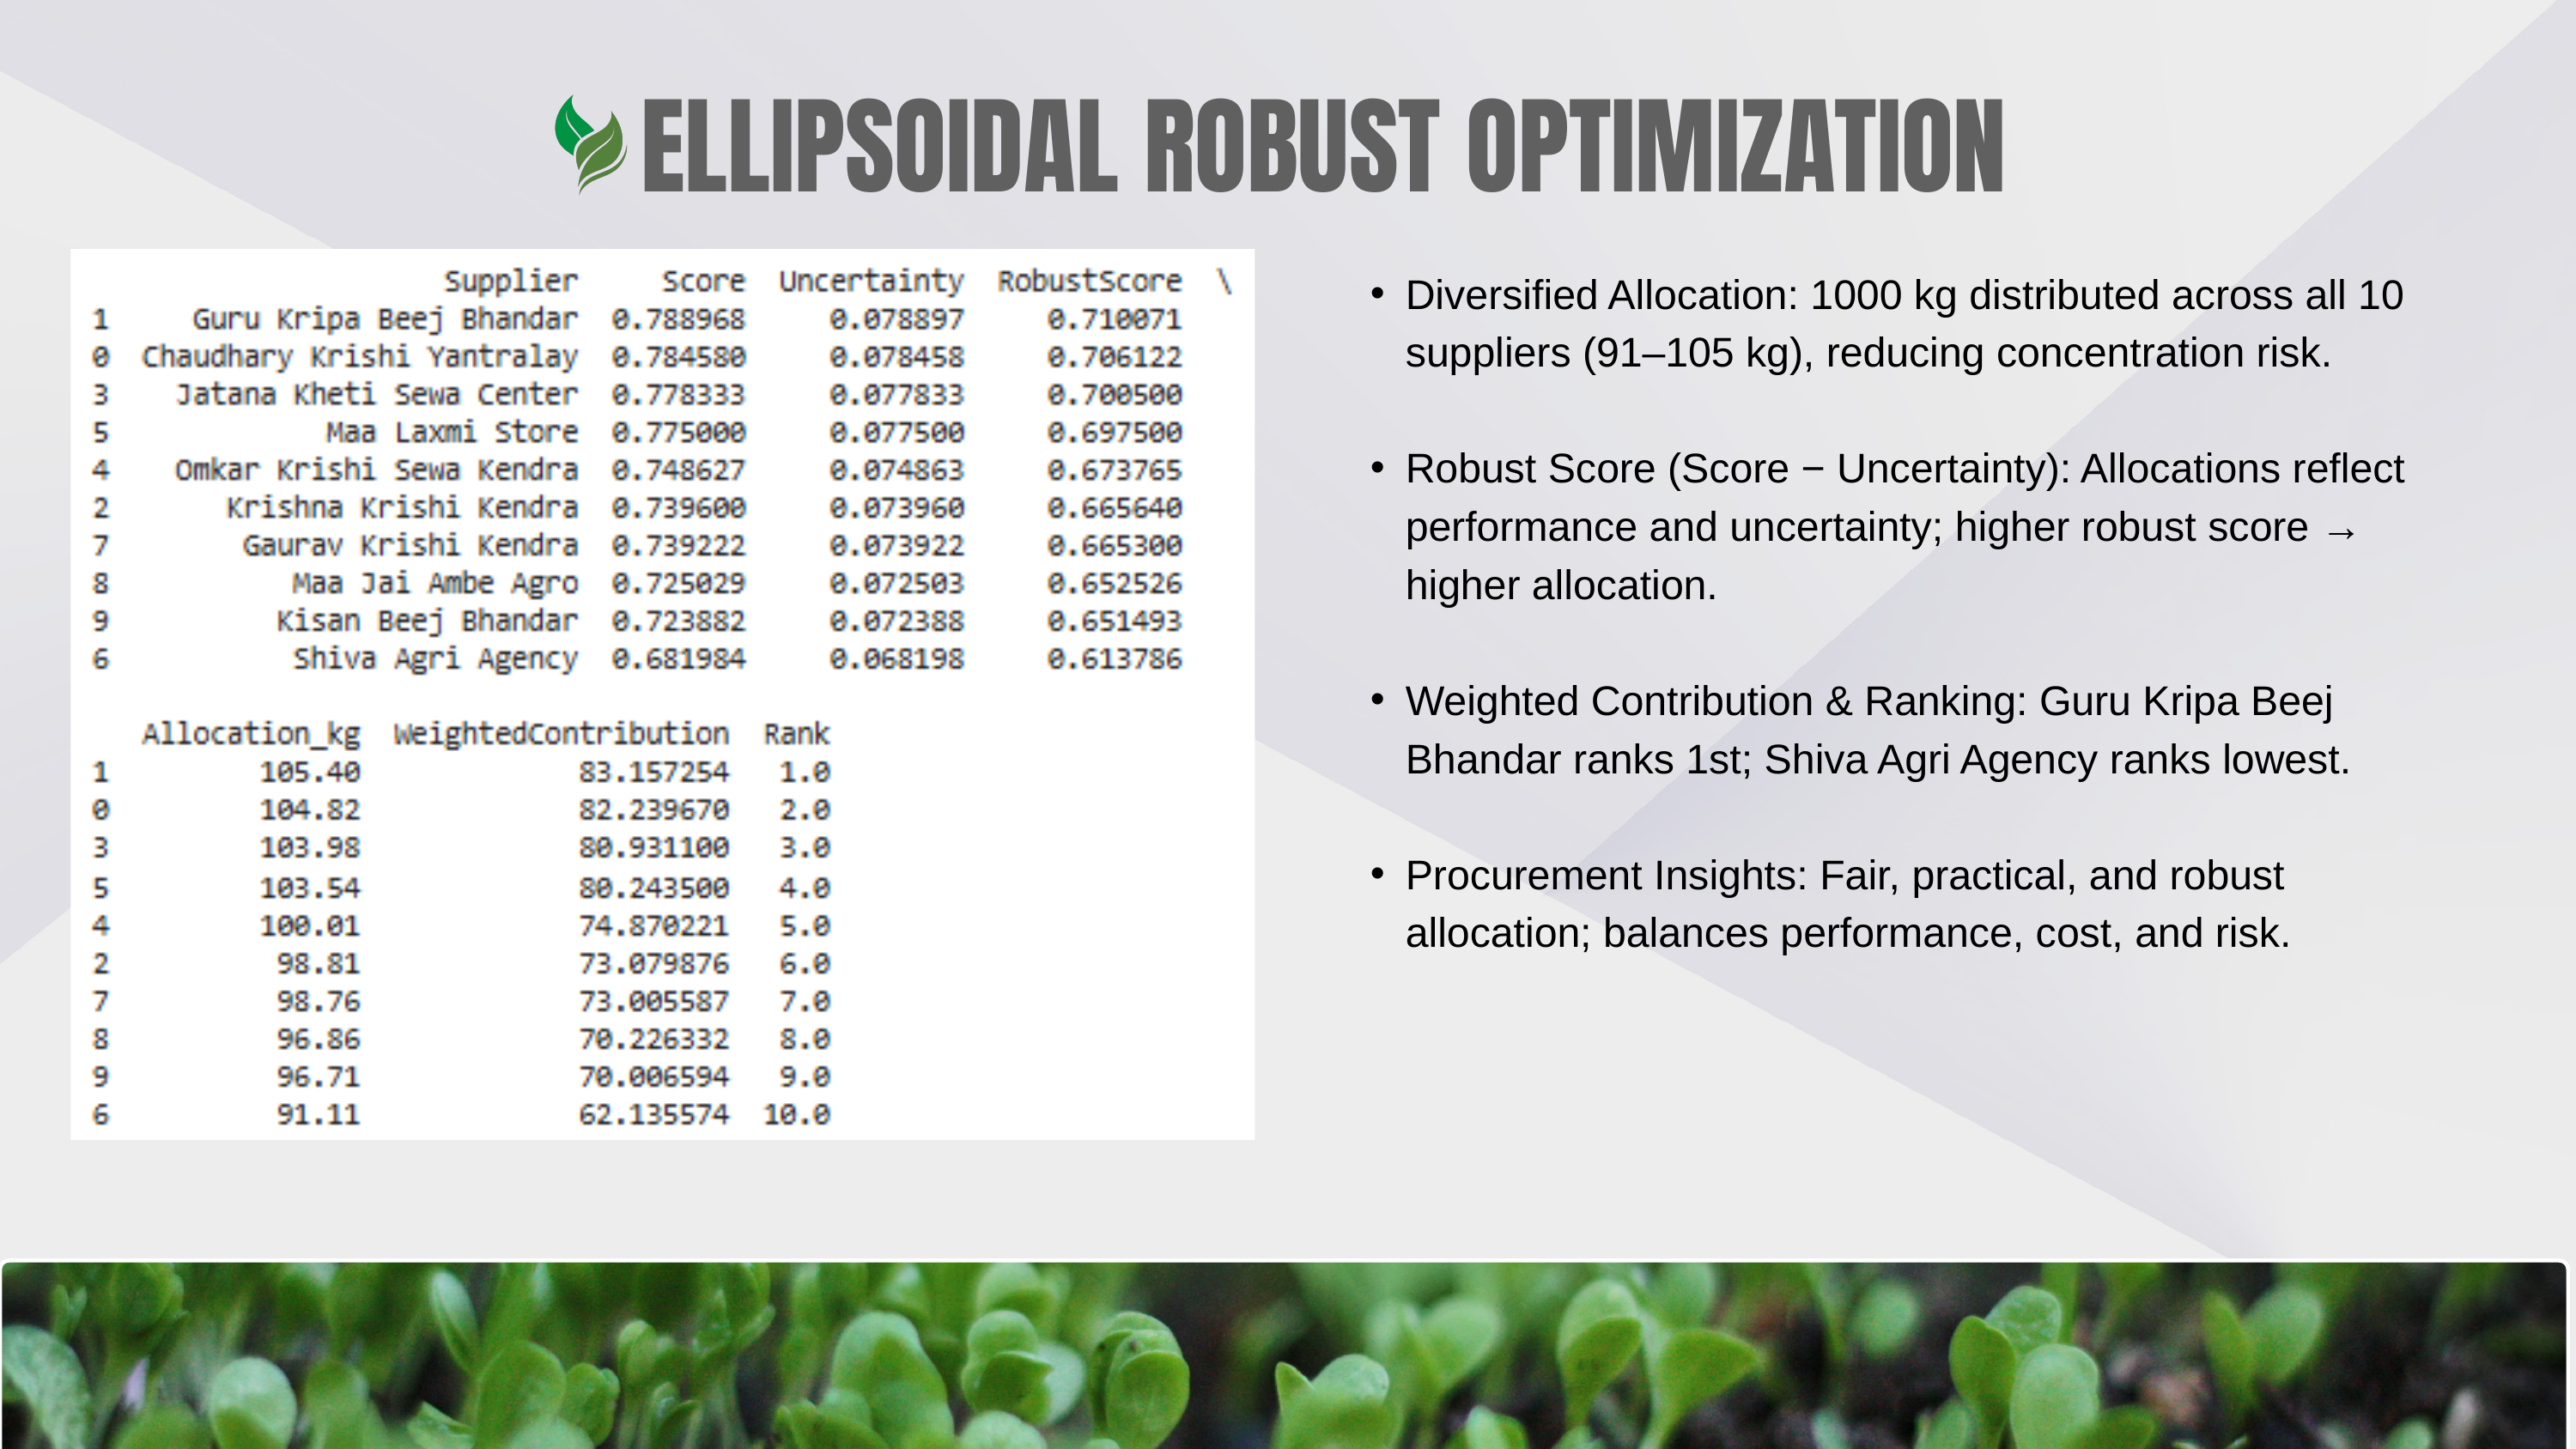

ELLIPSOIDAL ROBUST OPTIMIZATION

Diversified Allocation: 1000 kg distributed across all 10 suppliers (91–105 kg), reducing concentration risk.

Robust Score (Score − Uncertainty): Allocations reflect performance and uncertainty; higher robust score → higher allocation.

Weighted Contribution & Ranking: Guru Kripa Beej Bhandar ranks 1st; Shiva Agri Agency ranks lowest.

Procurement Insights: Fair, practical, and robust allocation; balances performance, cost, and risk.